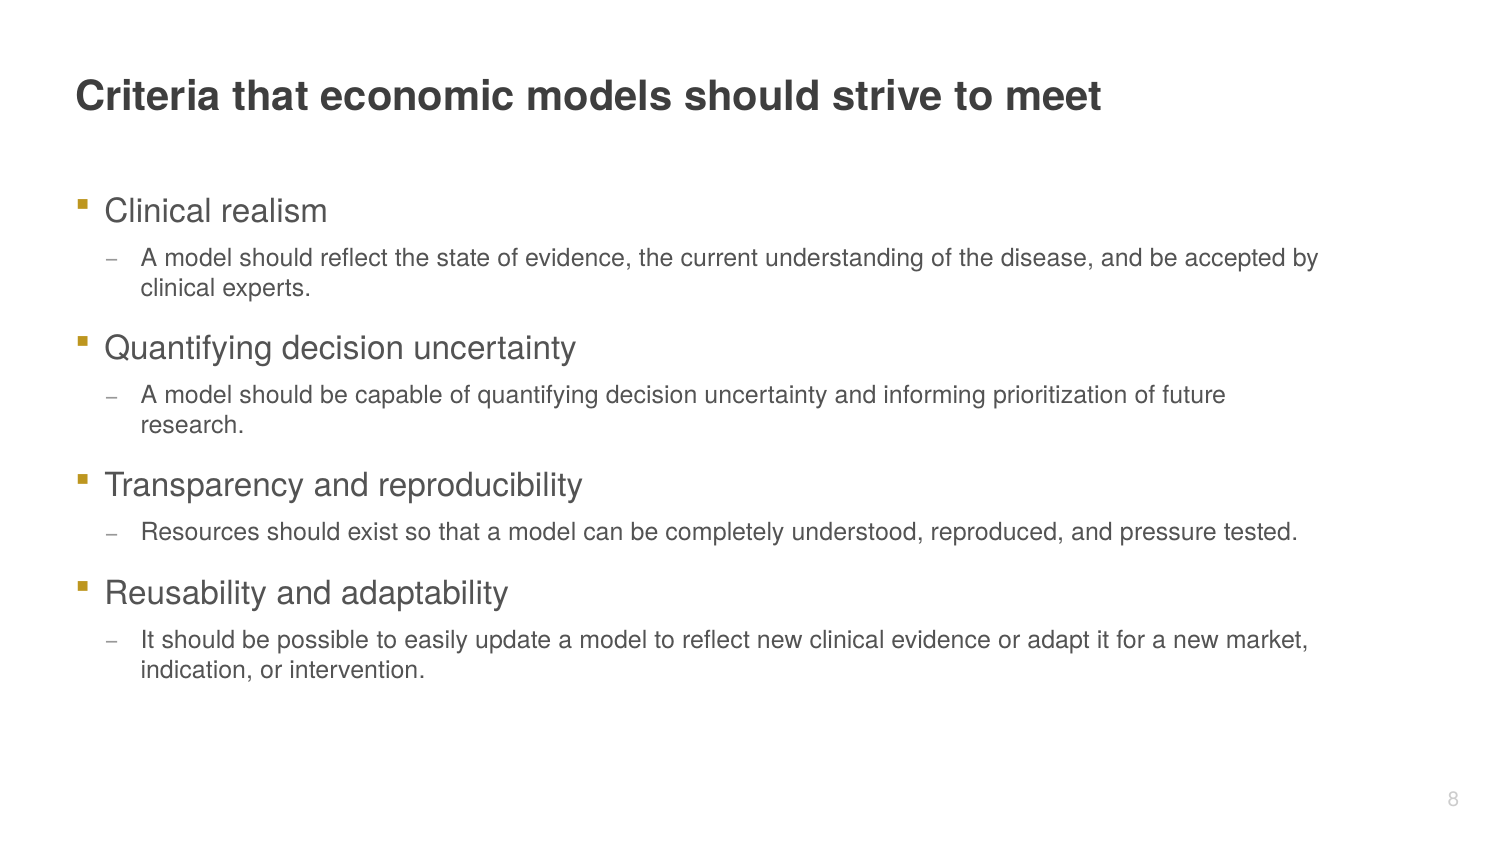

# Criteria that economic models should strive to meet
Clinical realism
A model should reflect the state of evidence, the current understanding of the disease, and be accepted by clinical experts.
Quantifying decision uncertainty
A model should be capable of quantifying decision uncertainty and informing prioritization of future research.
Transparency and reproducibility
Resources should exist so that a model can be completely understood, reproduced, and pressure tested.
Reusability and adaptability
It should be possible to easily update a model to reflect new clinical evidence or adapt it for a new market, indication, or intervention.

8